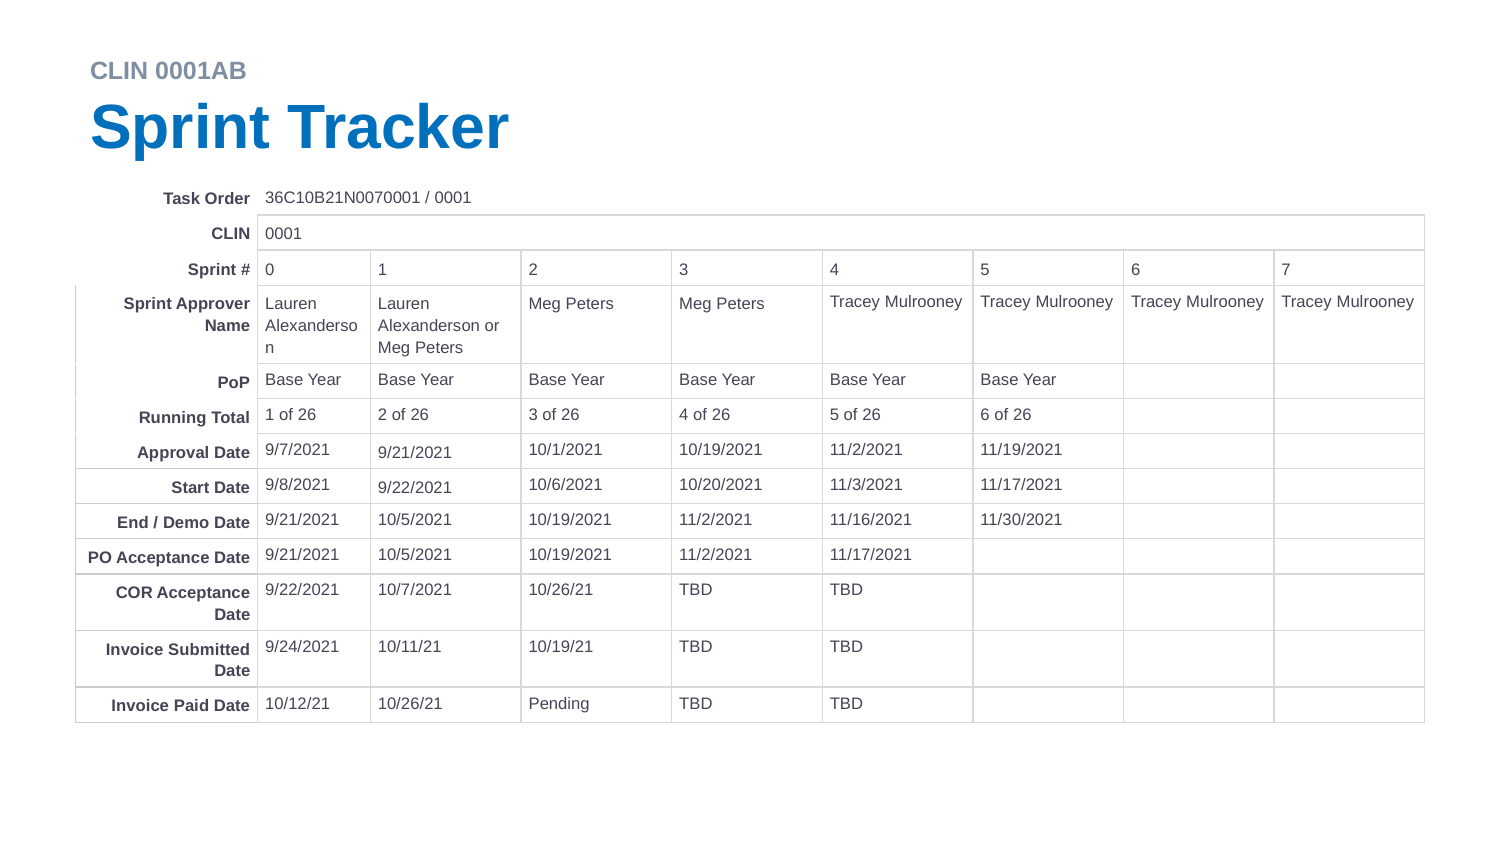

CLIN 0001AB

# Sprint Tracker
| Task Order | 36C10B21N0070001 / 0001 |  |  |  |  |  |  |  |
| --- | --- | --- | --- | --- | --- | --- | --- | --- |
| CLIN | 0001 |  |  |  |  |  |  |  |
| Sprint # | 0 | 1 | 2 | 3 | 4 | 5 | 6 | 7 |
| Sprint Approver Name | Lauren Alexanderson | Lauren Alexanderson or Meg Peters | Meg Peters | Meg Peters | Tracey Mulrooney | Tracey Mulrooney | Tracey Mulrooney | Tracey Mulrooney |
| PoP | Base Year | Base Year | Base Year | Base Year | Base Year | Base Year |  |  |
| Running Total | 1 of 26 | 2 of 26 | 3 of 26 | 4 of 26 | 5 of 26 | 6 of 26 |  |  |
| Approval Date | 9/7/2021 | 9/21/2021 | 10/1/2021 | 10/19/2021 | 11/2/2021 | 11/19/2021 |  |  |
| Start Date | 9/8/2021 | 9/22/2021 | 10/6/2021 | 10/20/2021 | 11/3/2021 | 11/17/2021 |  |  |
| End / Demo Date | 9/21/2021 | 10/5/2021 | 10/19/2021 | 11/2/2021 | 11/16/2021 | 11/30/2021 |  |  |
| PO Acceptance Date | 9/21/2021 | 10/5/2021 | 10/19/2021 | 11/2/2021 | 11/17/2021 |  |  |  |
| COR Acceptance Date | 9/22/2021 | 10/7/2021 | 10/26/21 | TBD | TBD |  |  |  |
| Invoice Submitted Date | 9/24/2021 | 10/11/21 | 10/19/21 | TBD | TBD |  |  |  |
| Invoice Paid Date | 10/12/21 | 10/26/21 | Pending | TBD | TBD |  |  |  |